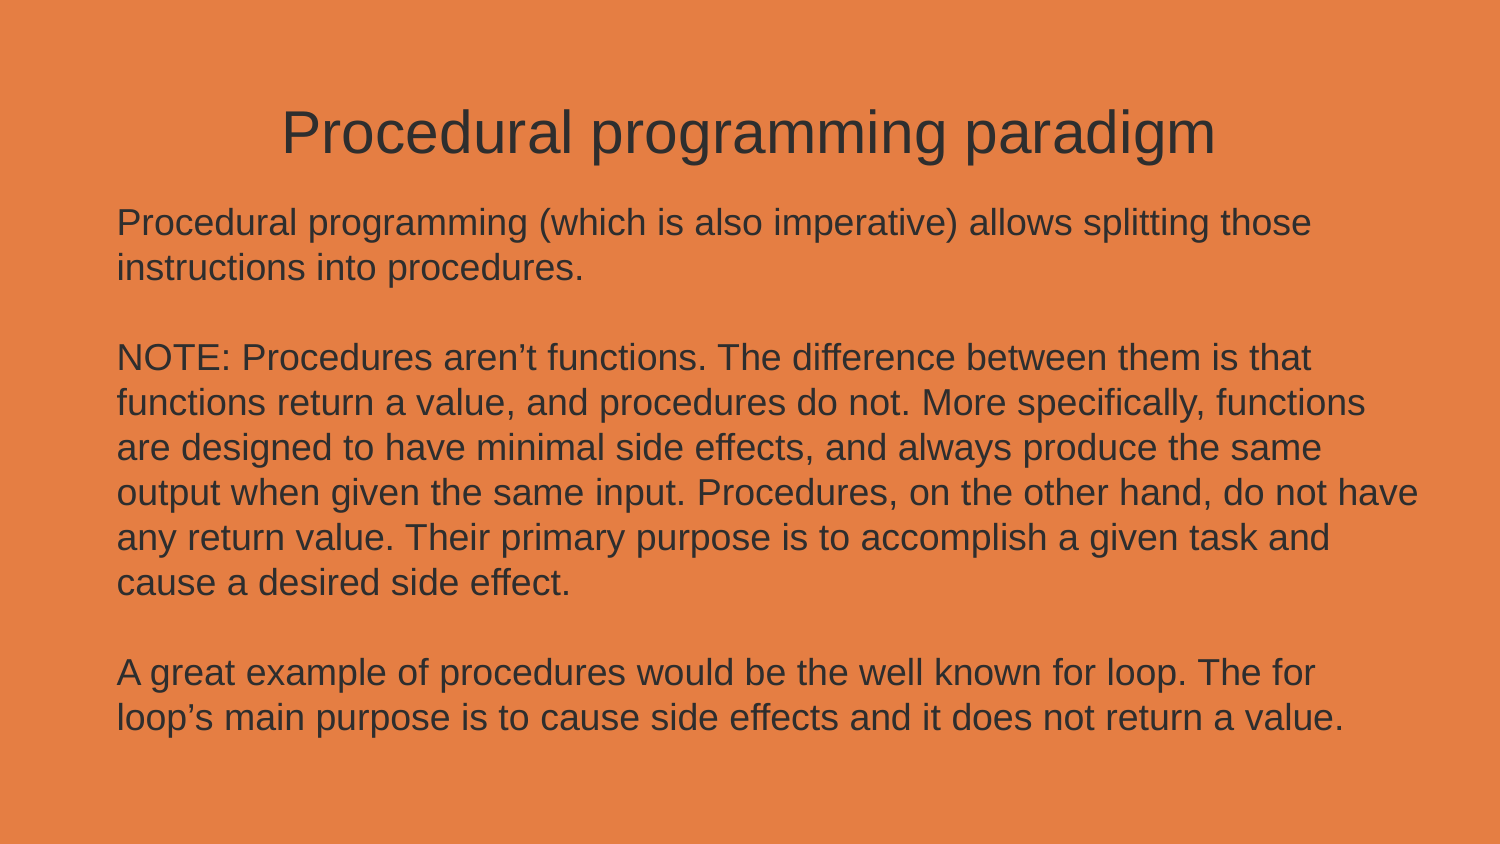

# Procedural programming paradigm
Procedural programming (which is also imperative) allows splitting those instructions into procedures.

NOTE: Procedures aren’t functions. The difference between them is that functions return a value, and procedures do not. More specifically, functions are designed to have minimal side effects, and always produce the same output when given the same input. Procedures, on the other hand, do not have any return value. Their primary purpose is to accomplish a given task and cause a desired side effect.

A great example of procedures would be the well known for loop. The for loop’s main purpose is to cause side effects and it does not return a value.